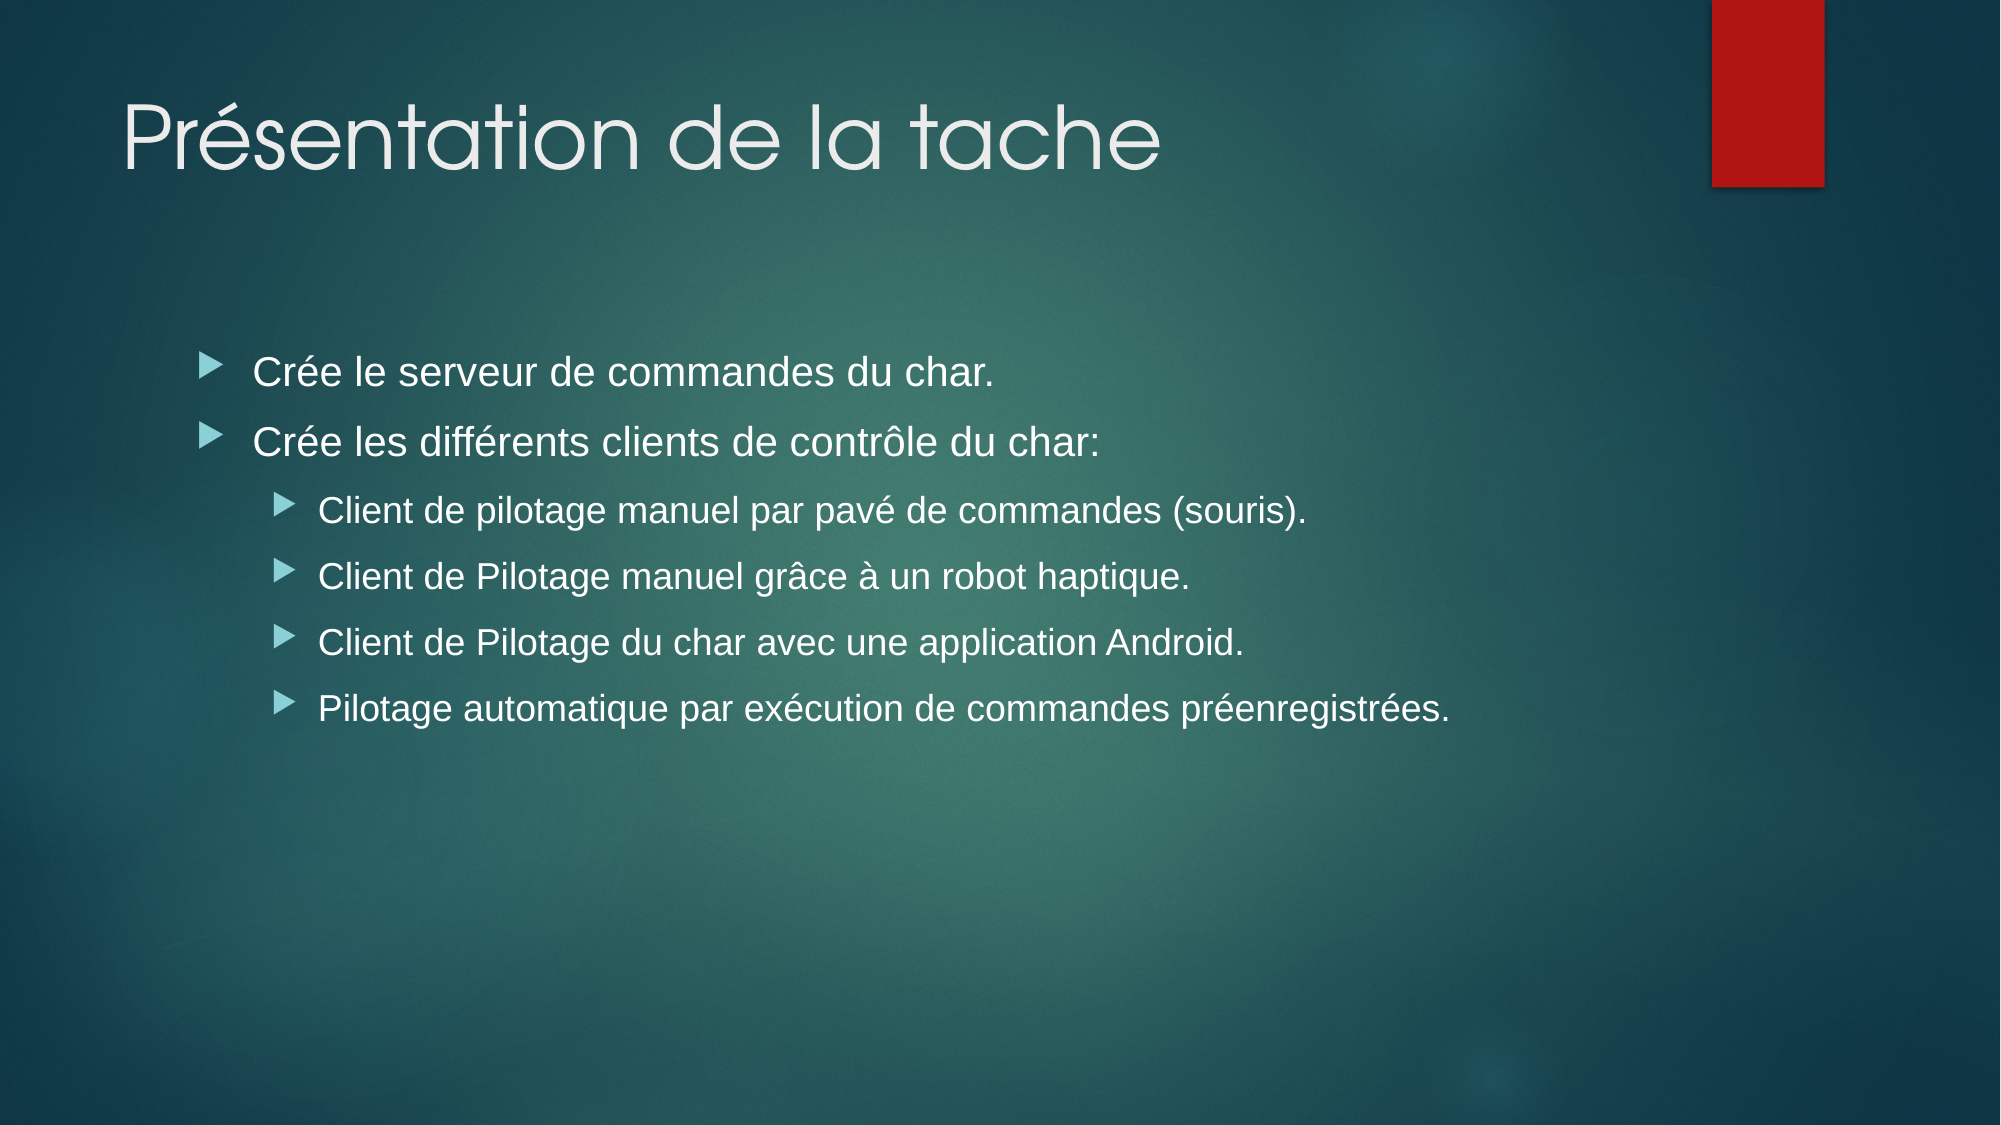

# Présentation de la tache
Crée le serveur de commandes du char.
Crée les différents clients de contrôle du char:
Client de pilotage manuel par pavé de commandes (souris).
Client de Pilotage manuel grâce à un robot haptique.
Client de Pilotage du char avec une application Android.
Pilotage automatique par exécution de commandes préenregistrées.